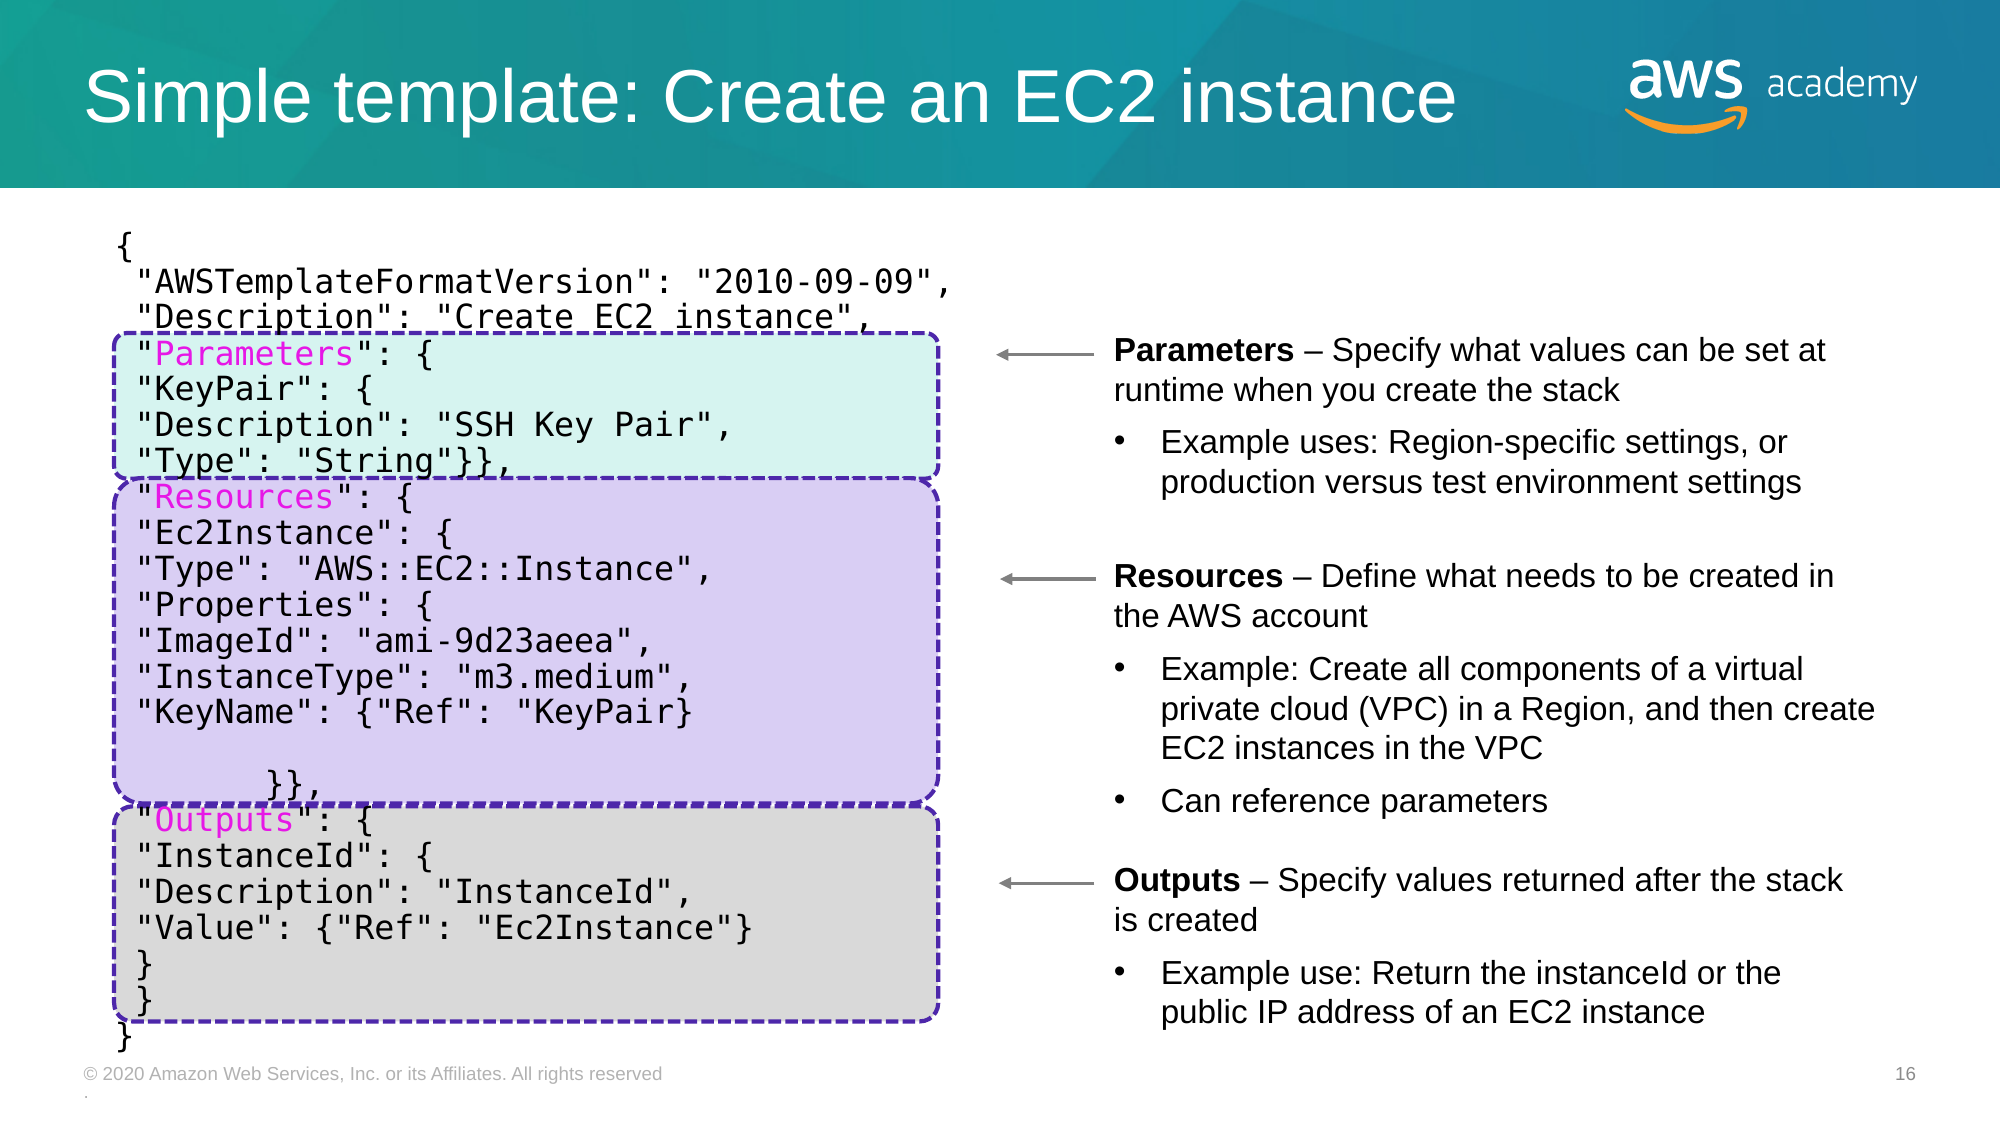

# Simple template: Create an EC2 instance
{
 "AWSTemplateFormatVersion": "2010-09-09",
 "Description": "Create EC2 instance",
 "Parameters": {
 "KeyPair": {
 "Description": "SSH Key Pair",
 "Type": "String"}},
 "Resources": {
 "Ec2Instance": {
 "Type": "AWS::EC2::Instance",
 "Properties": {
 "ImageId": "ami-9d23aeea",
 "InstanceType": "m3.medium",
 "KeyName": {"Ref": "KeyPair}

	}},
 "Outputs": {
 "InstanceId": {
 "Description": "InstanceId",
 "Value": {"Ref": "Ec2Instance"}
 }
 }
}
Parameters – Specify what values can be set at runtime when you create the stack
Example uses: Region-specific settings, or production versus test environment settings

Resources – Define what needs to be created in the AWS account
Example: Create all components of a virtual private cloud (VPC) in a Region, and then create EC2 instances in the VPC
Can reference parameters

Outputs – Specify values returned after the stack is created
Example use: Return the instanceId or the public IP address of an EC2 instance
© 2020 Amazon Web Services, Inc. or its Affiliates. All rights reserved.
16